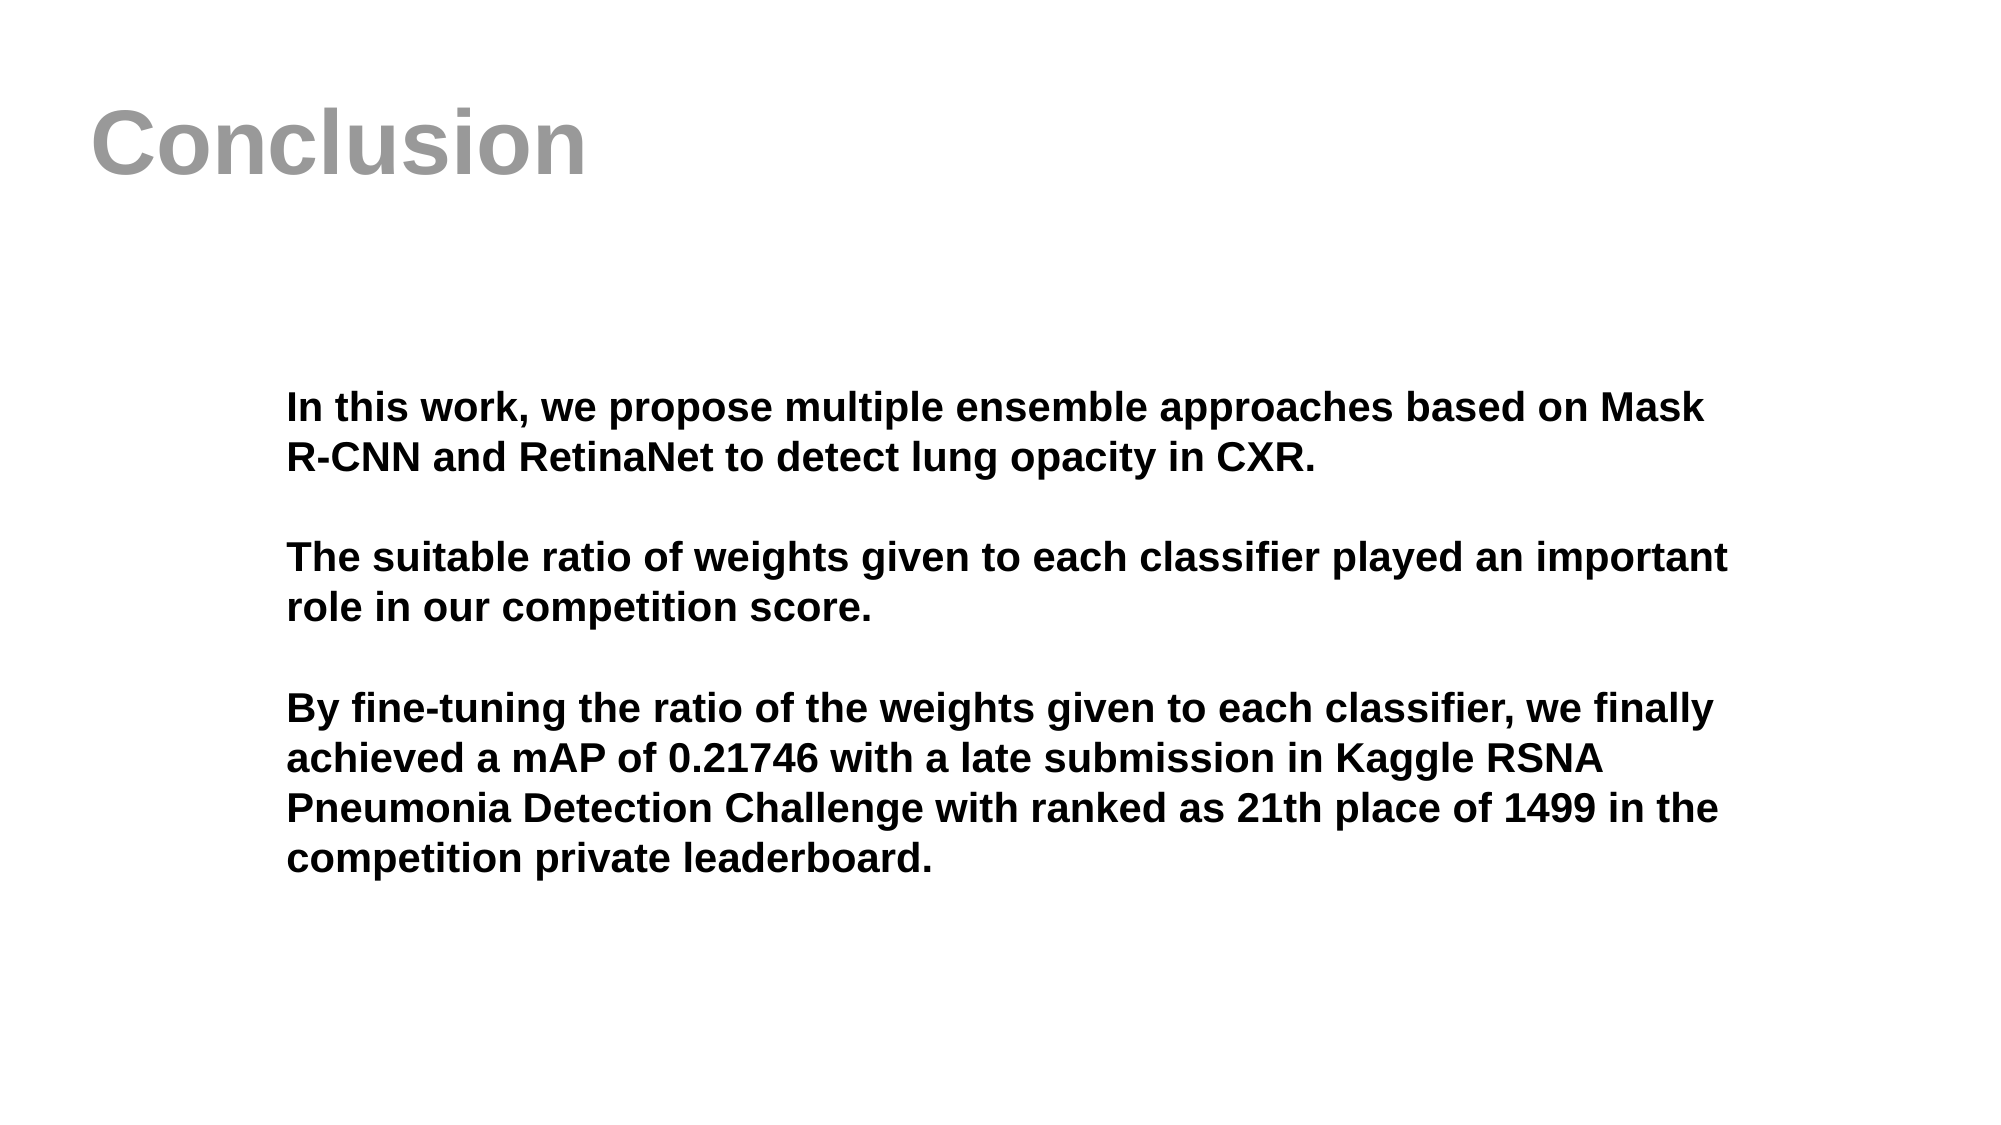

Conclusion
In this work, we propose multiple ensemble approaches based on Mask R-CNN and RetinaNet to detect lung opacity in CXR.

The suitable ratio of weights given to each classifier played an important role in our competition score.

By fine-tuning the ratio of the weights given to each classifier, we finally achieved a mAP of 0.21746 with a late submission in Kaggle RSNA Pneumonia Detection Challenge with ranked as 21th place of 1499 in the competition private leaderboard.